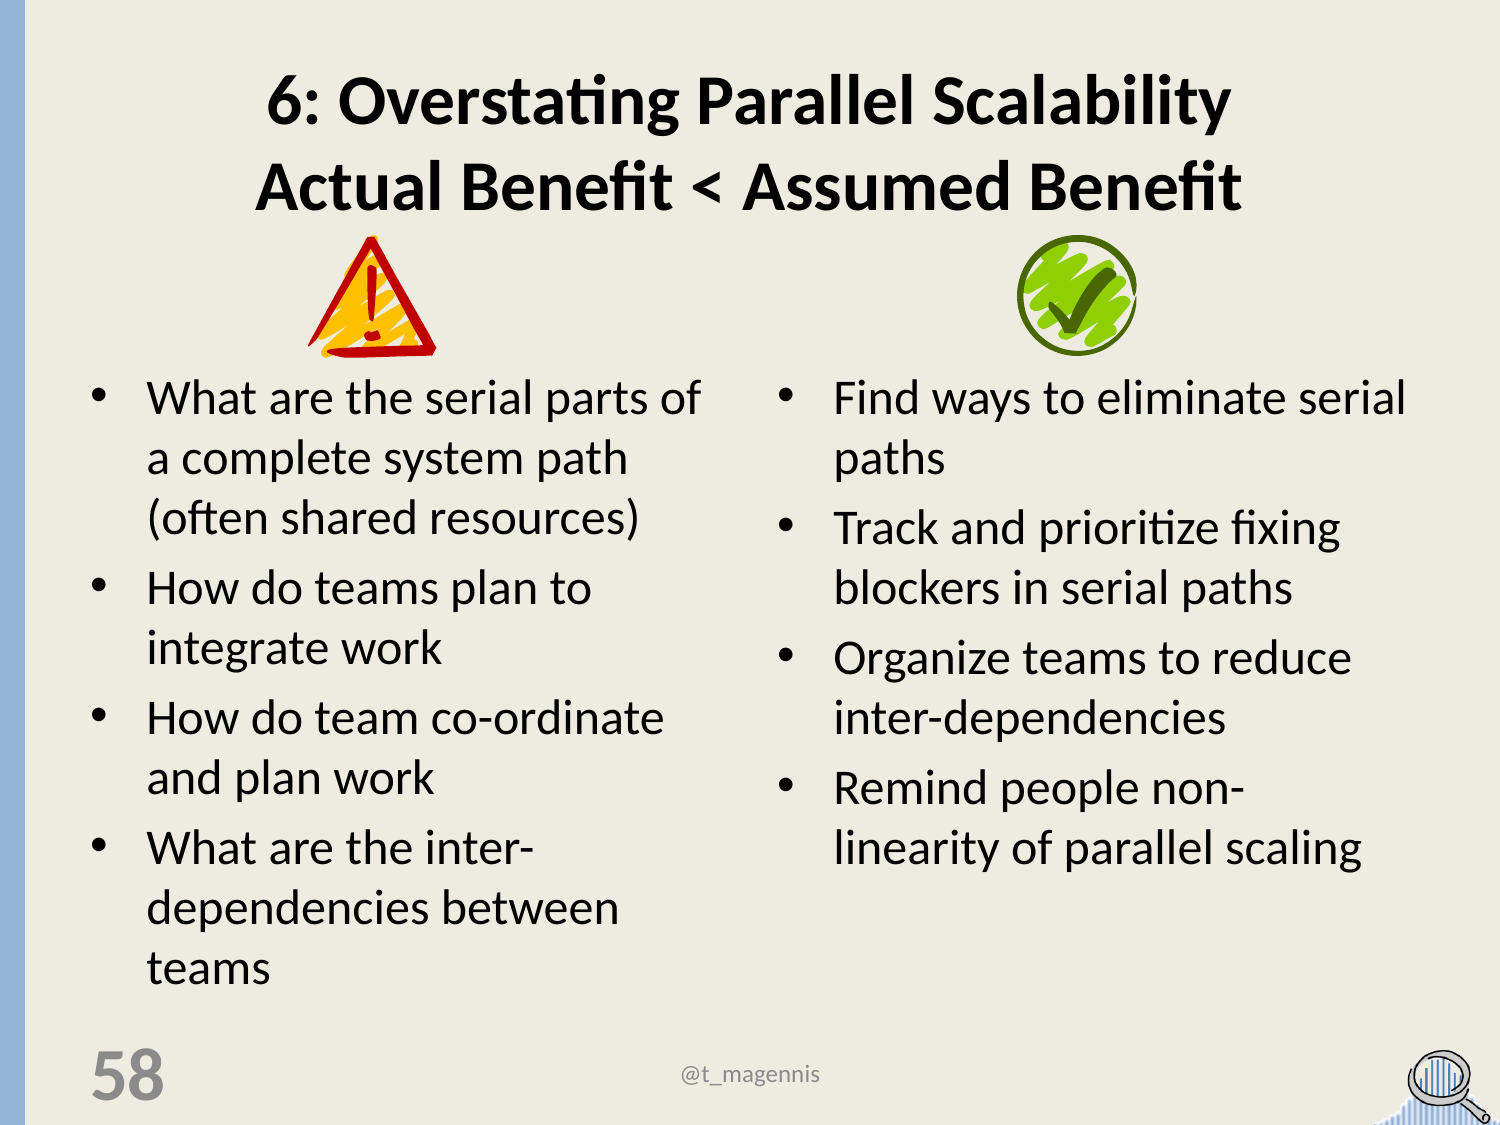

# 6: Overstating Parallel Scalability Actual Benefit < Assumed Benefit

What are the serial parts of a complete system path (often shared resources)
How do teams plan to integrate work
How do team co-ordinate and plan work
What are the inter-dependencies between teams

Find ways to eliminate serial paths
Track and prioritize fixing blockers in serial paths
Organize teams to reduce inter-dependencies
Remind people non-linearity of parallel scaling
58
@t_magennis